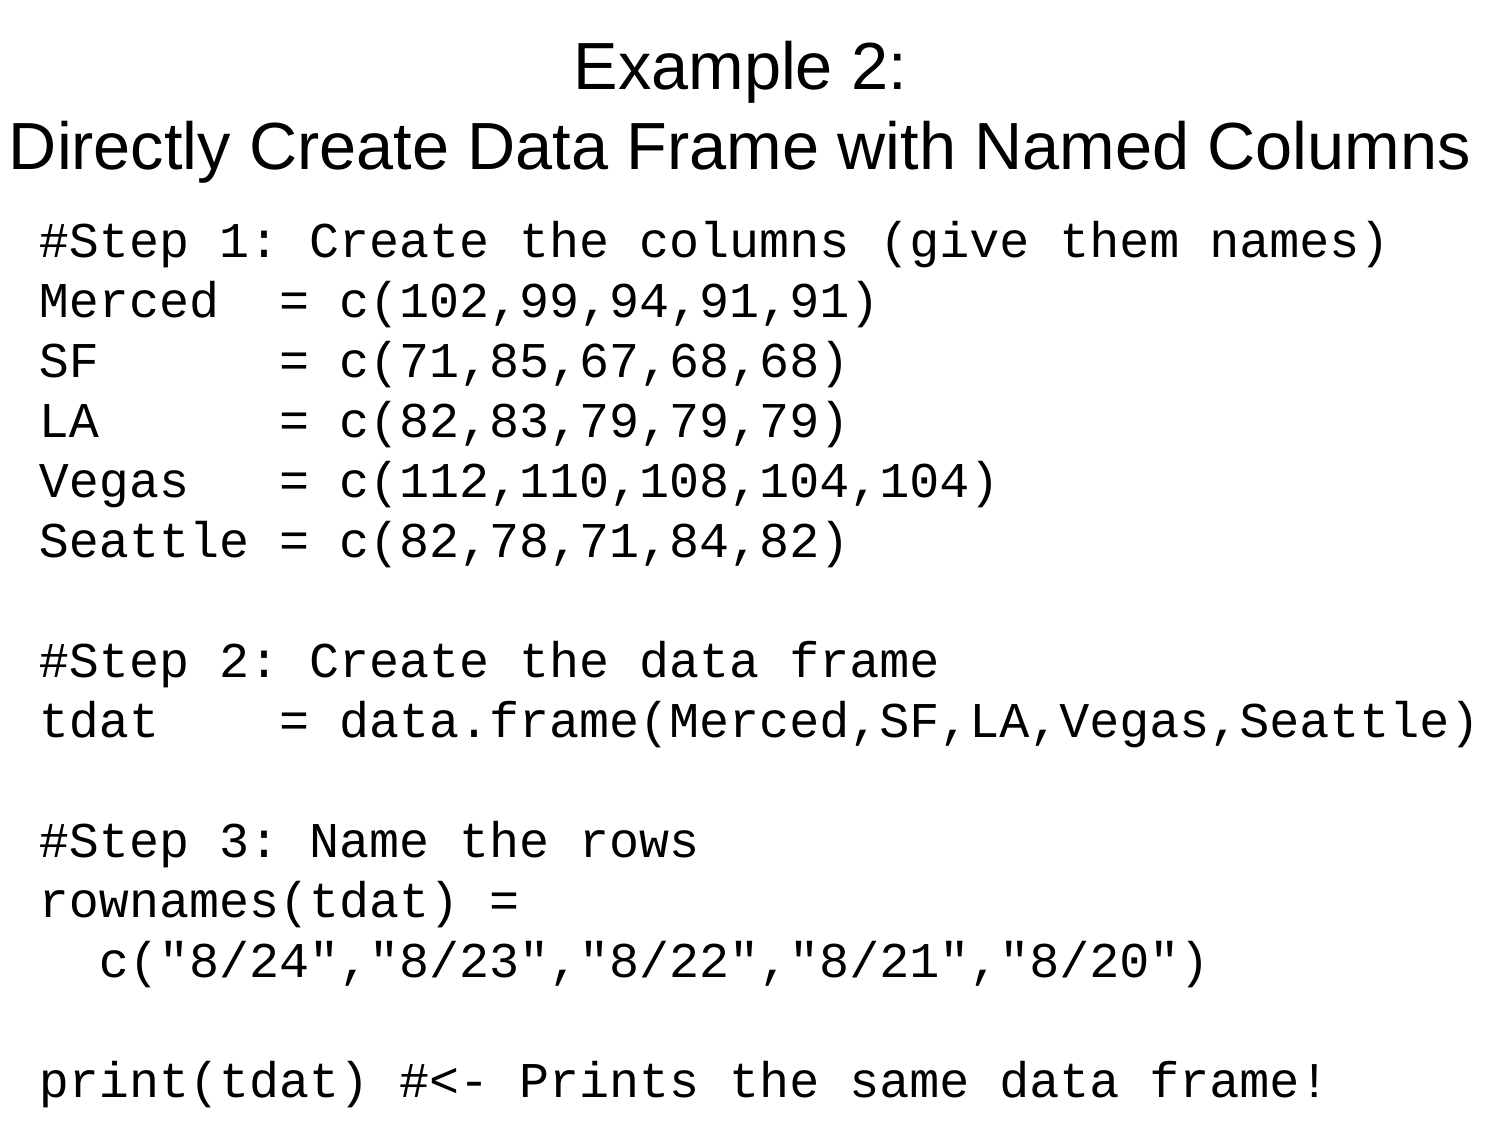

# Example 2: Directly Create Data Frame with Named Columns
#Step 1: Create the columns (give them names)
Merced  = c(102,99,94,91,91)
SF      = c(71,85,67,68,68)
LA      = c(82,83,79,79,79)
Vegas   = c(112,110,108,104,104)
Seattle = c(82,78,71,84,82)

#Step 2: Create the data frame
tdat    = data.frame(Merced,SF,LA,Vegas,Seattle)

#Step 3: Name the rows
rownames(tdat) =
  c("8/24","8/23","8/22","8/21","8/20")

print(tdat) #<- Prints the same data frame!